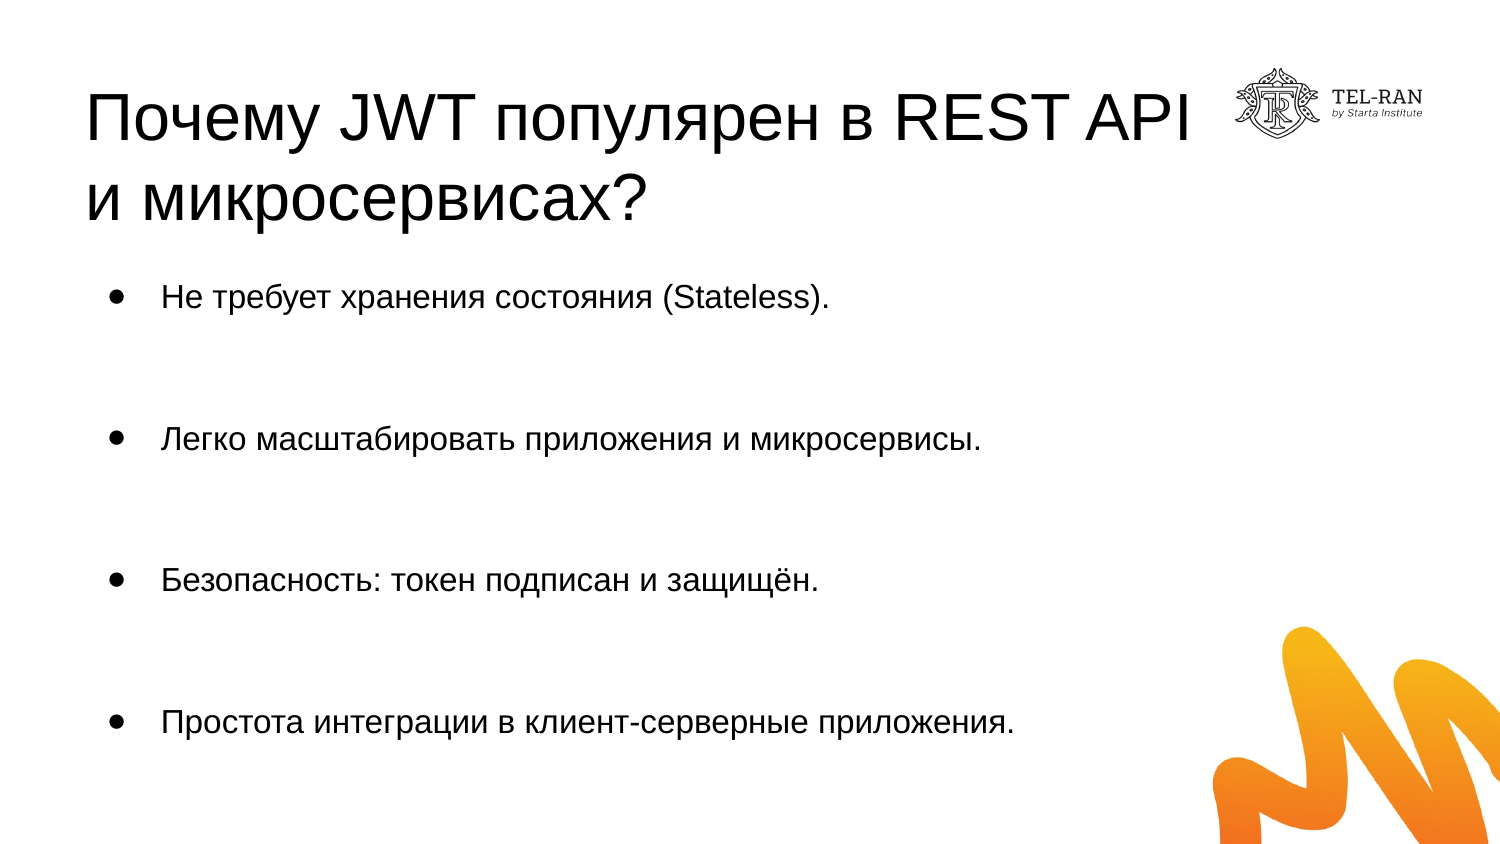

# Почему JWT популярен в REST API и микросервисах?
Не требует хранения состояния (Stateless).

Легко масштабировать приложения и микросервисы.

Безопасность: токен подписан и защищён.

Простота интеграции в клиент-серверные приложения.